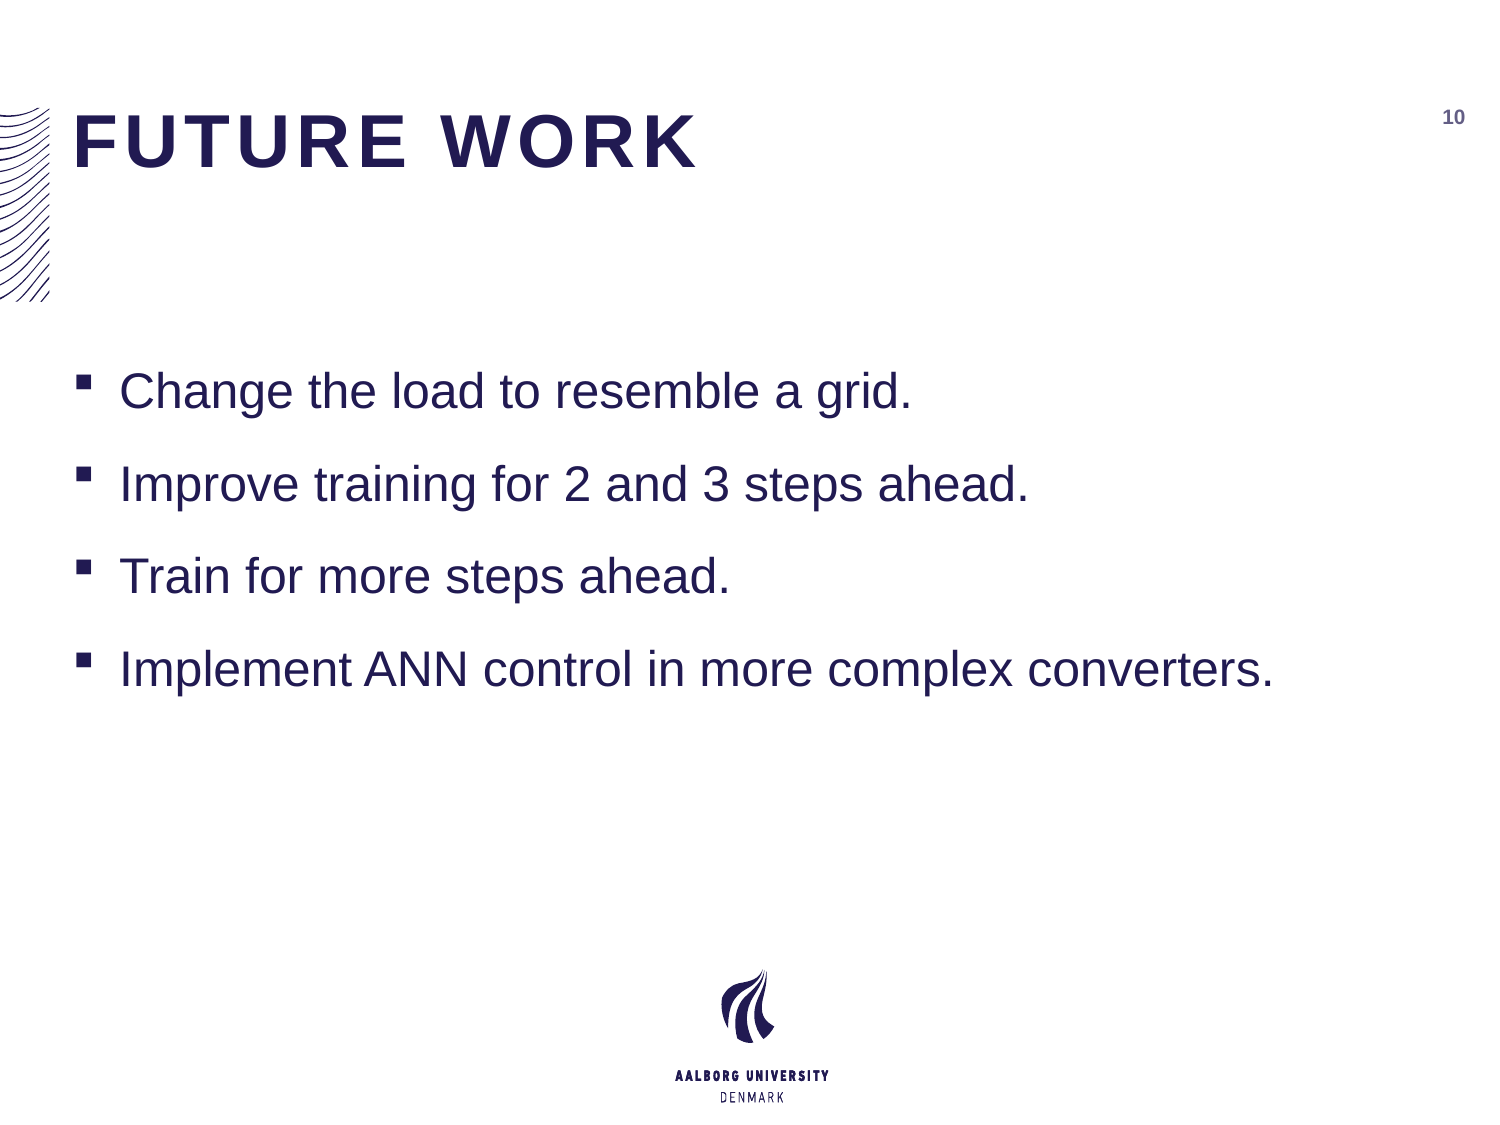

# FUTURE WORK
10
Change the load to resemble a grid.
Improve training for 2 and 3 steps ahead.
Train for more steps ahead.
Implement ANN control in more complex converters.